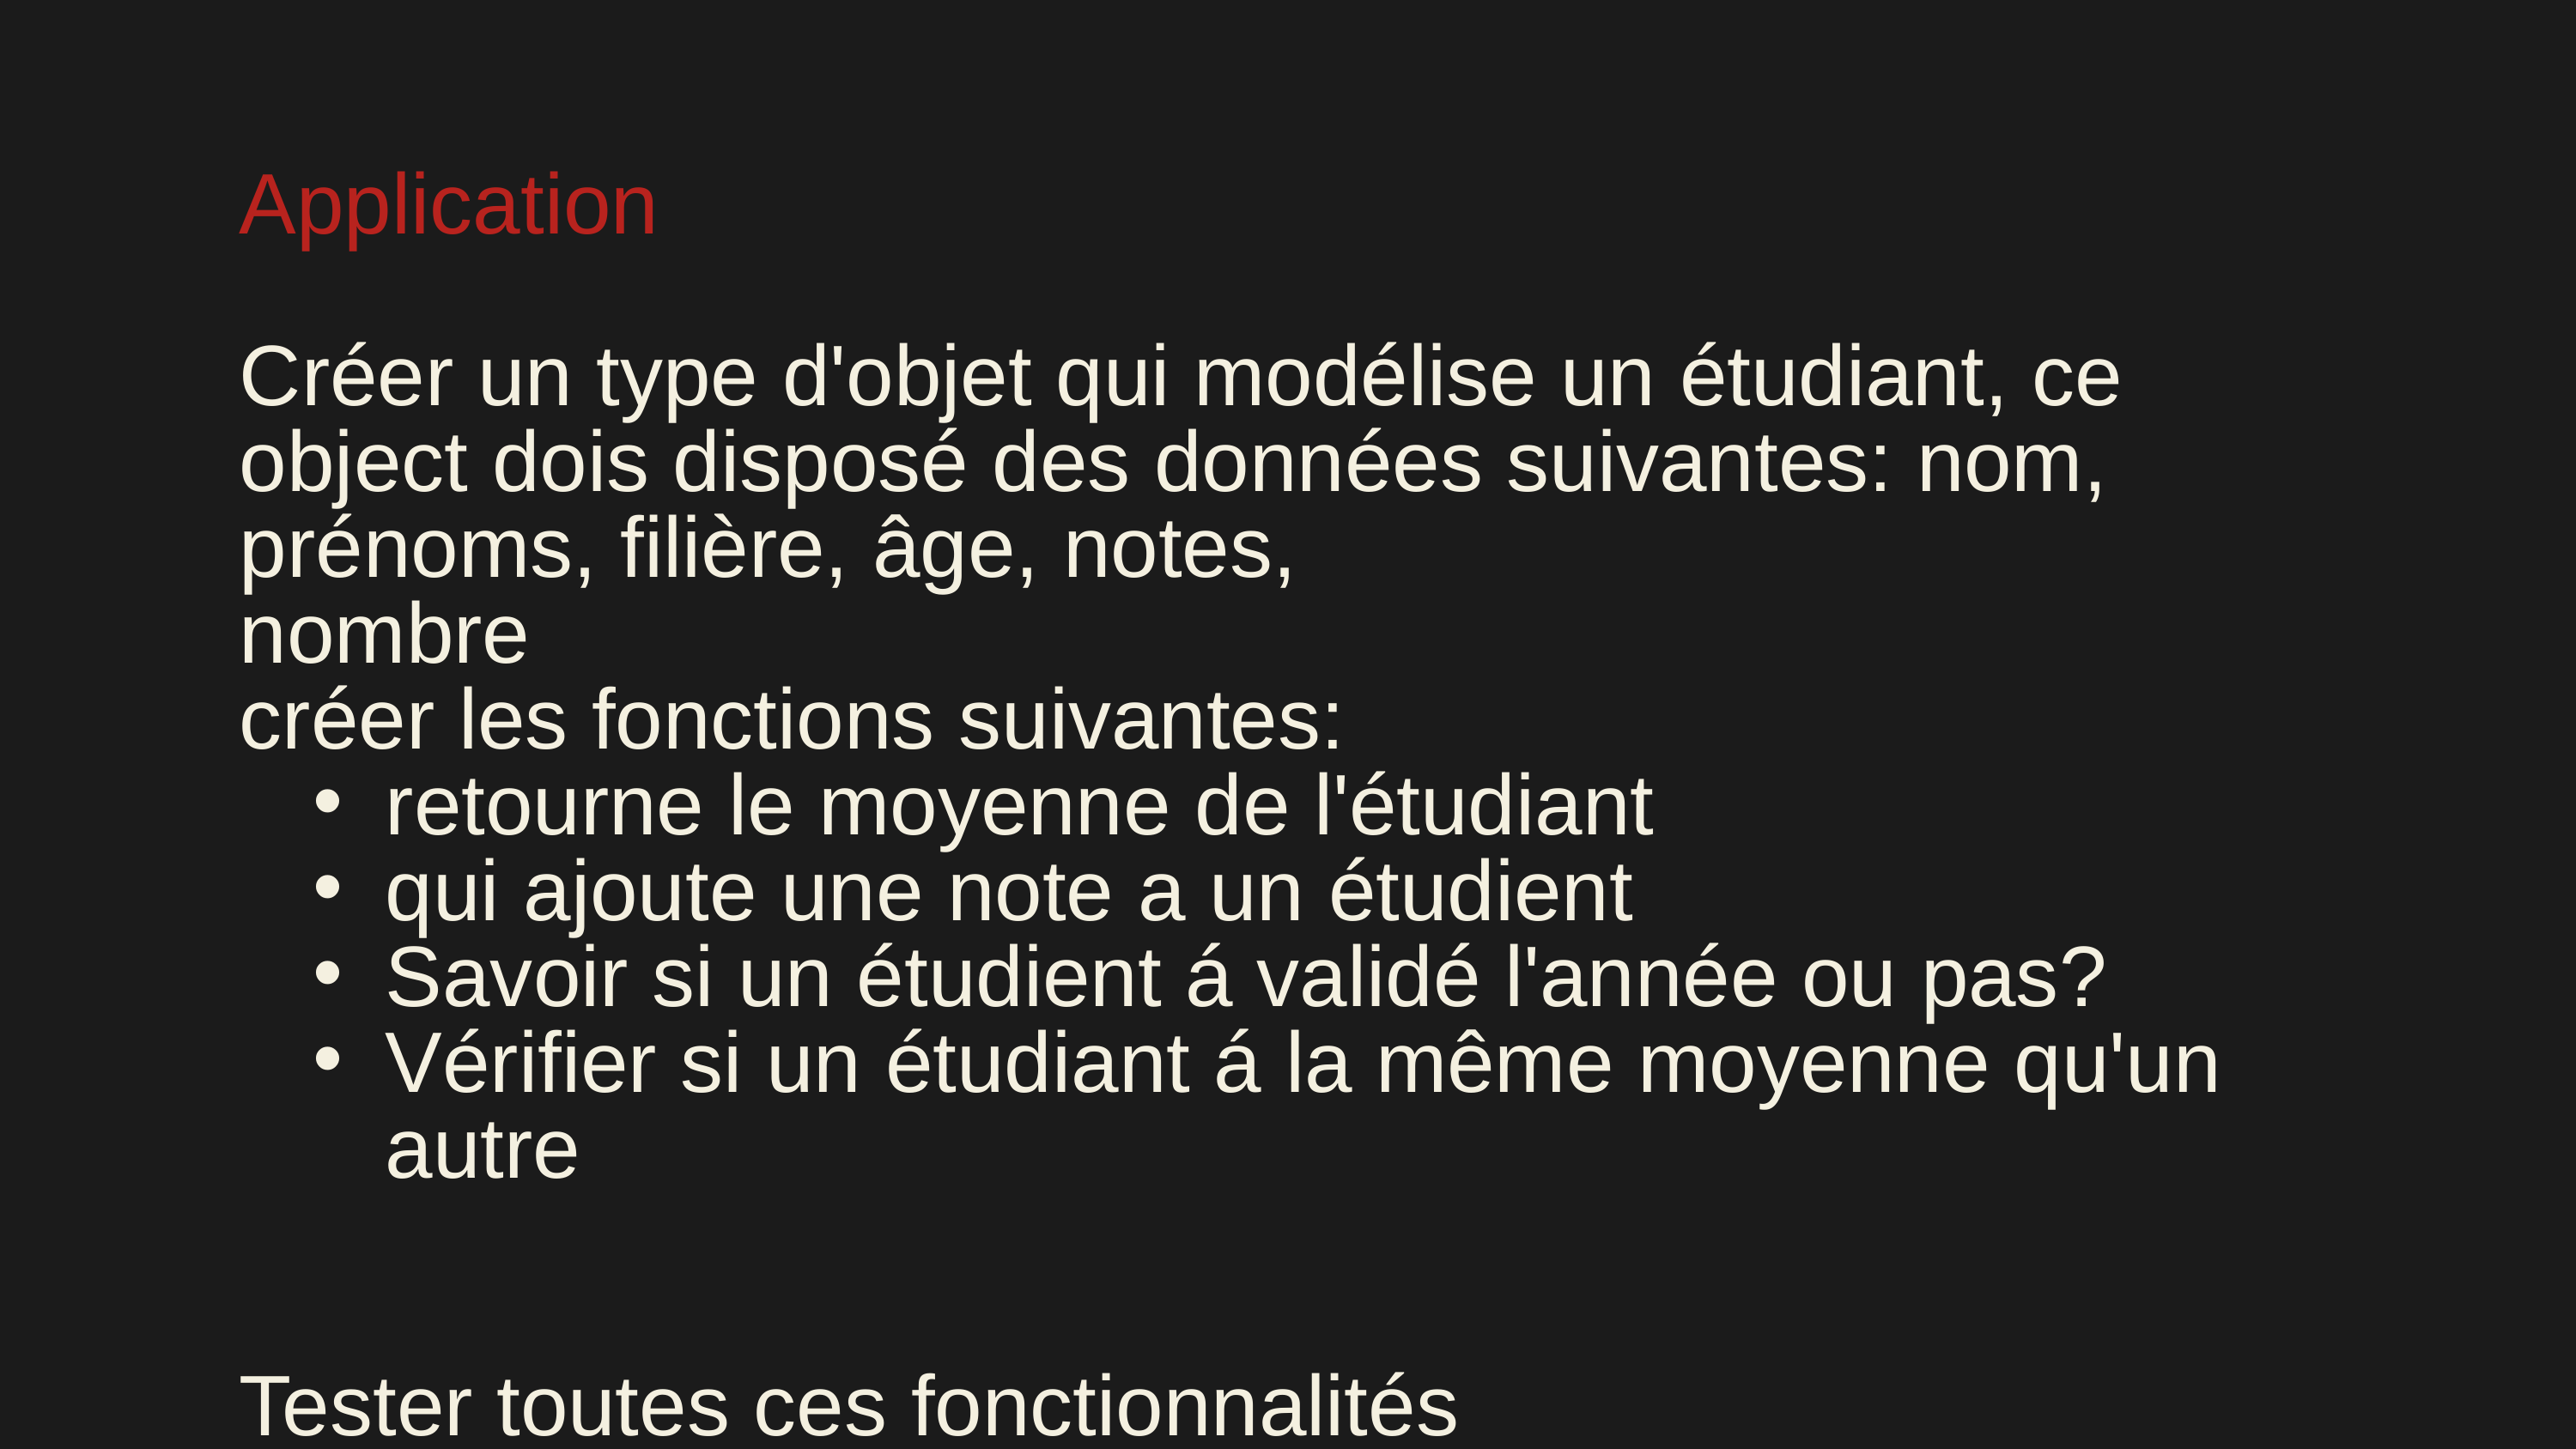

Application

Créer un type d'objet qui modélise un étudiant, ce object dois disposé des données suivantes: nom,  prénoms, filière, âge, notes,
nombre
créer les fonctions suivantes:
retourne le moyenne de l'étudiant
qui ajoute une note a un étudient
Savoir si un étudient á validé l'année ou pas?
Vérifier si un étudiant á la même moyenne qu'un autre

Tester toutes ces fonctionnalités